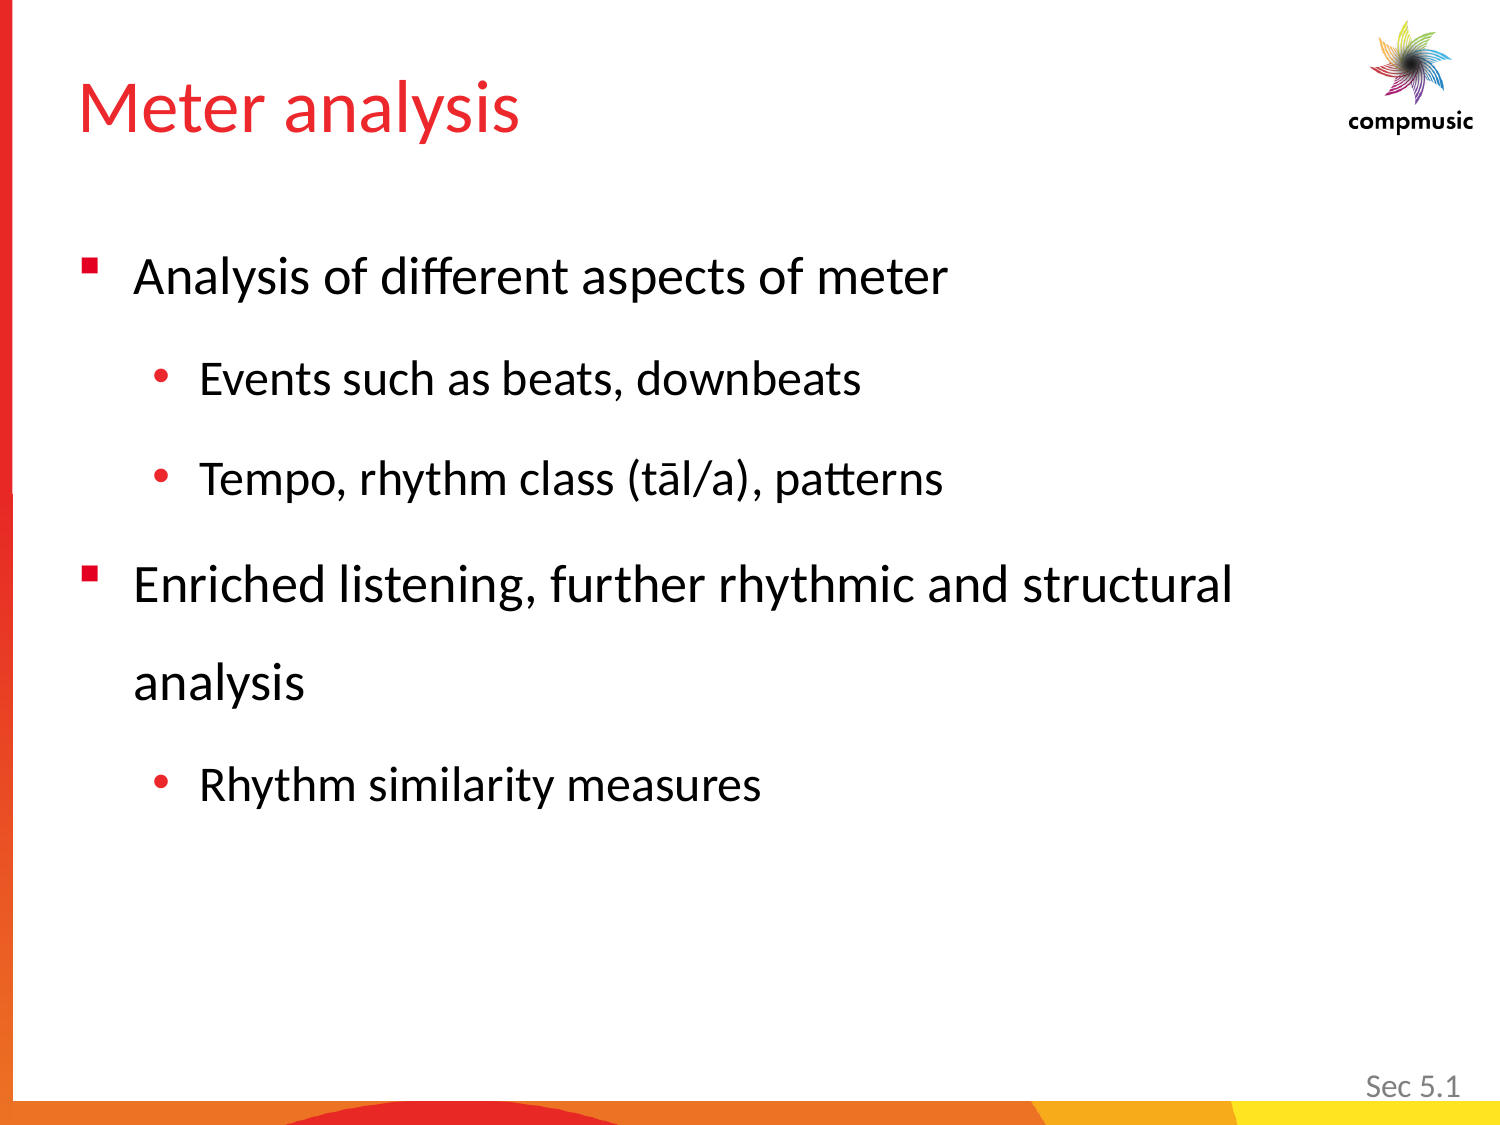

# Meter analysis
Analysis of different aspects of meter
Events such as beats, downbeats
Tempo, rhythm class (tāl/a), patterns
Enriched listening, further rhythmic and structural analysis
Rhythm similarity measures
Sec 5.1